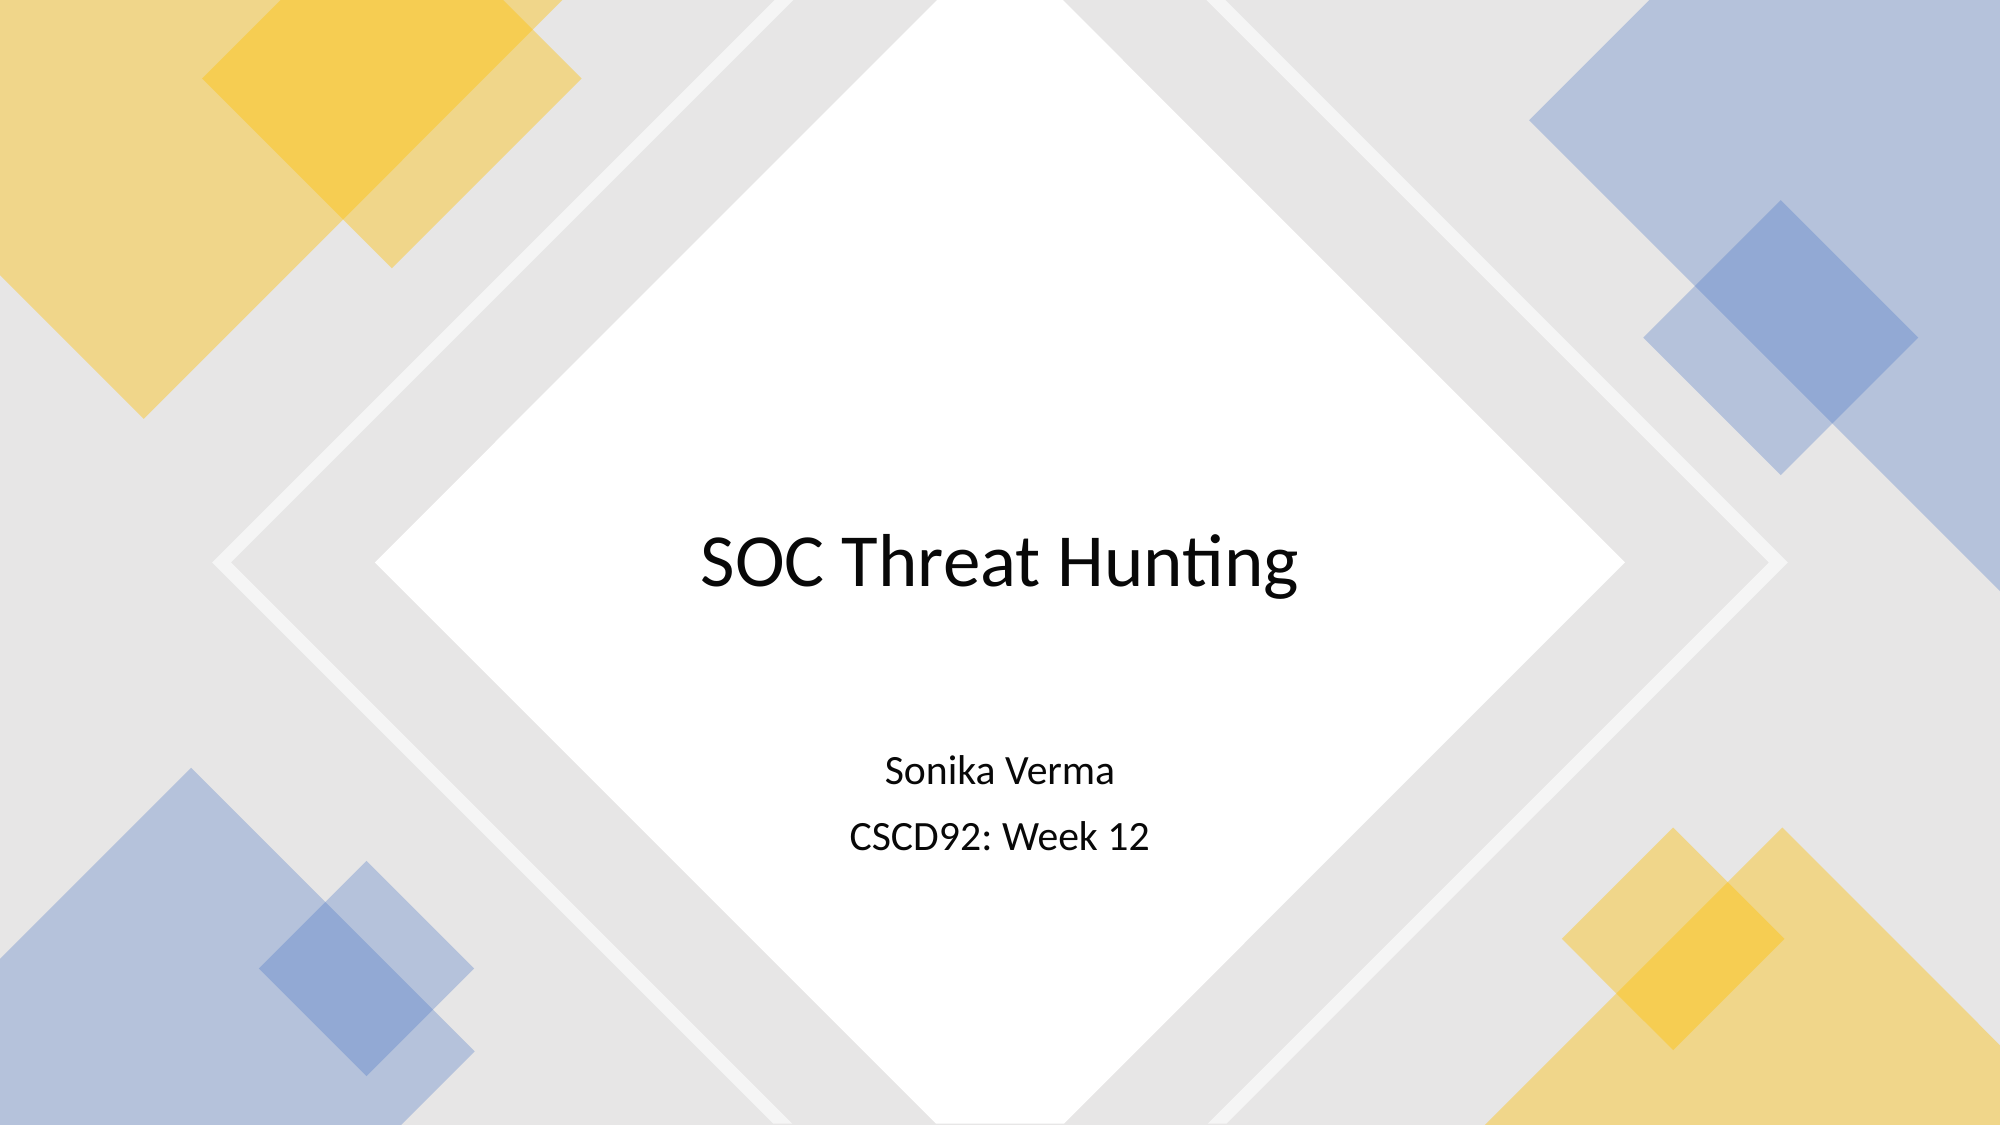

# SOC Threat Hunting
Sonika Verma
CSCD92: Week 12